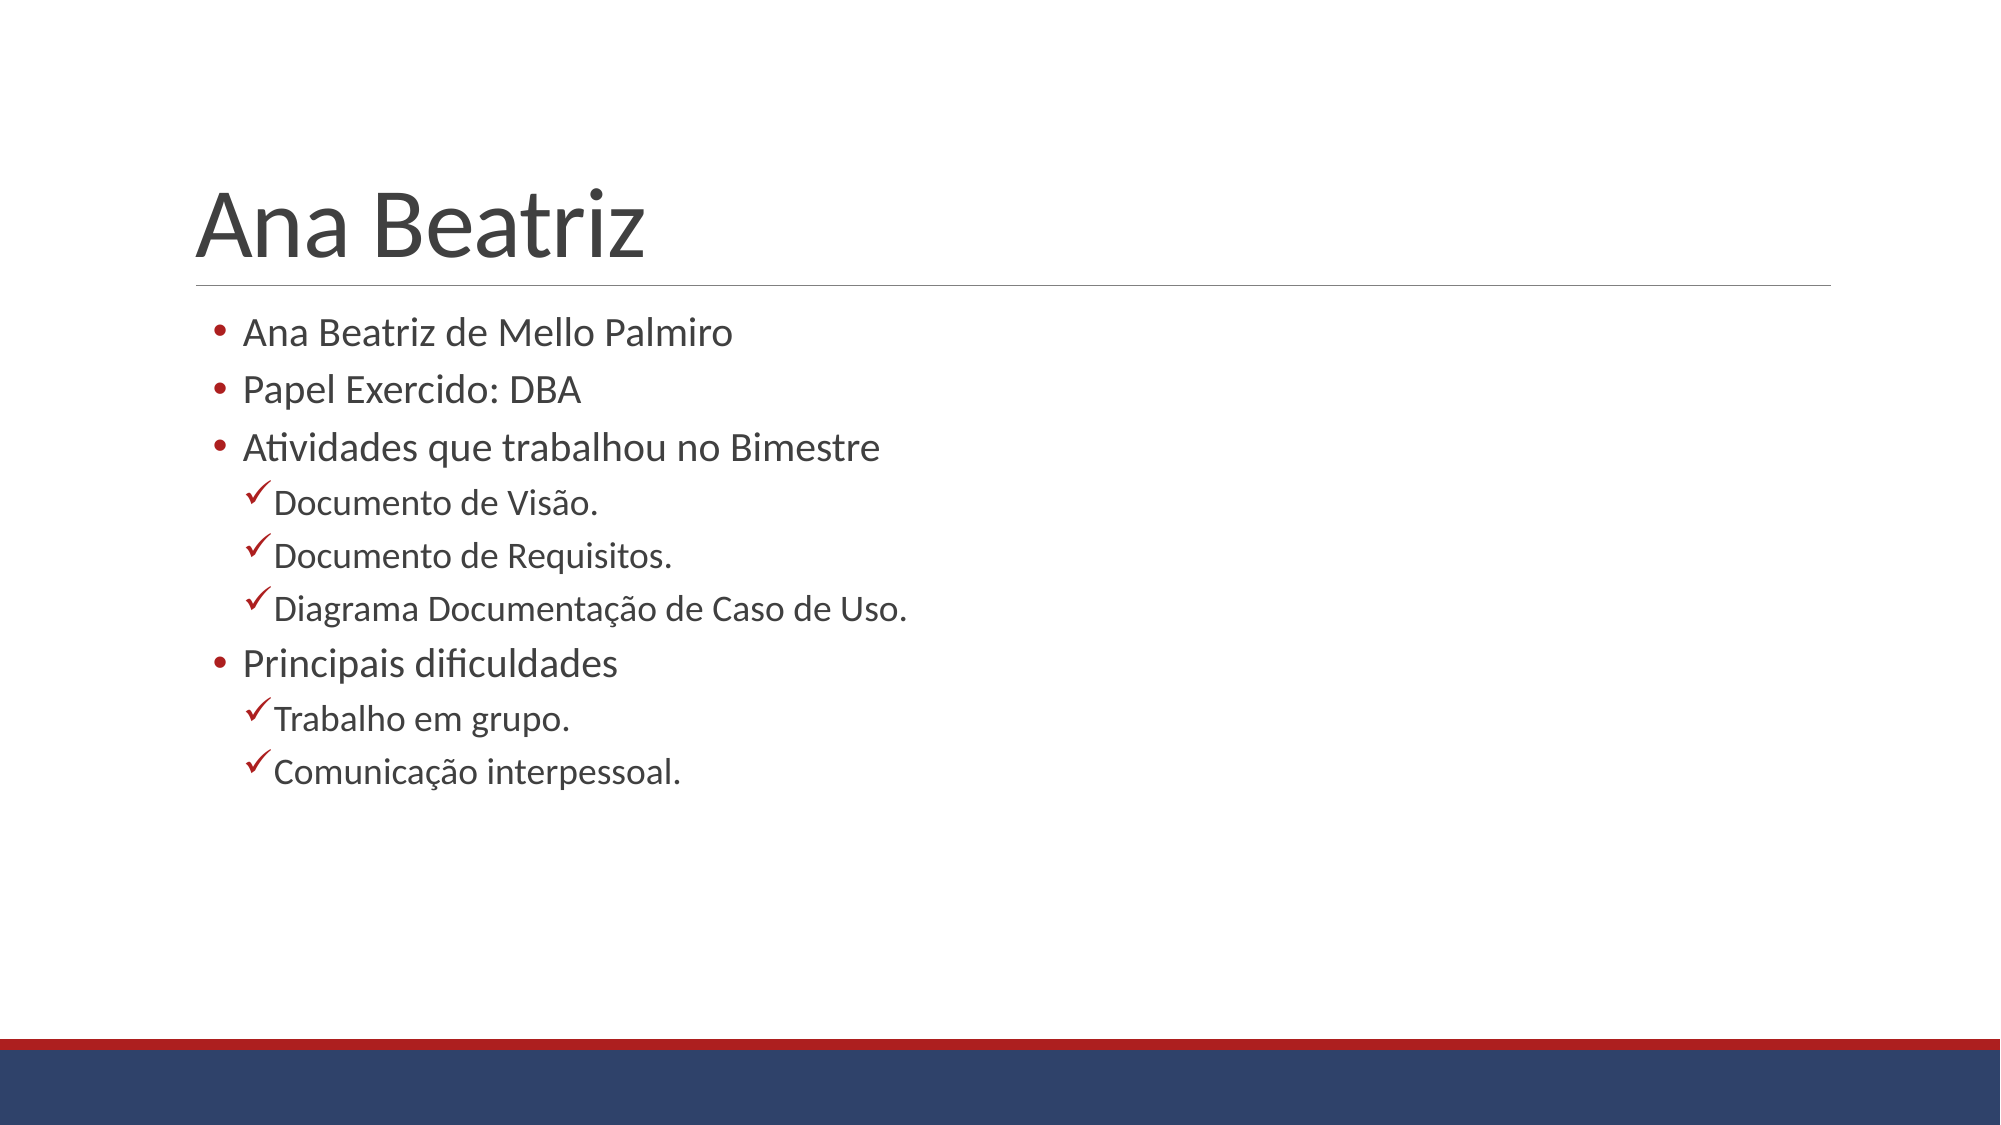

# Ana Beatriz
Ana Beatriz de Mello Palmiro
Papel Exercido: DBA
Atividades que trabalhou no Bimestre
Documento de Visão.
Documento de Requisitos.
Diagrama Documentação de Caso de Uso.
Principais dificuldades
Trabalho em grupo.
Comunicação interpessoal.